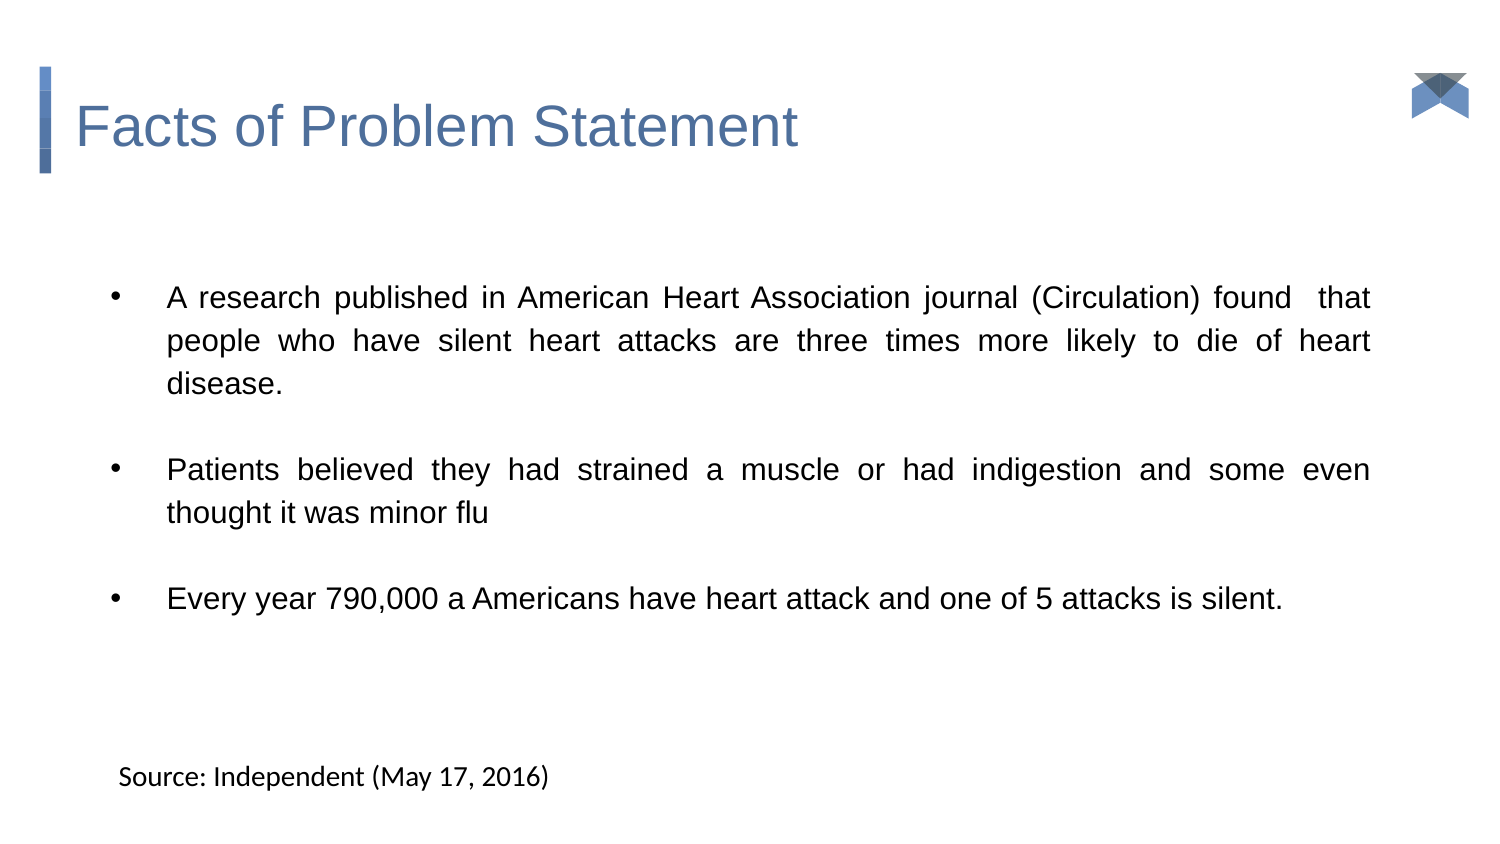

# Facts of Problem Statement

A research published in American Heart Association journal (Circulation) found  that people who have silent heart attacks are three times more likely to die of heart disease.

Patients believed they had strained a muscle or had indigestion and some even thought it was minor flu

Every year 790,000 a Americans have heart attack and one of 5 attacks is silent.

Source: Independent (May 17, 2016)